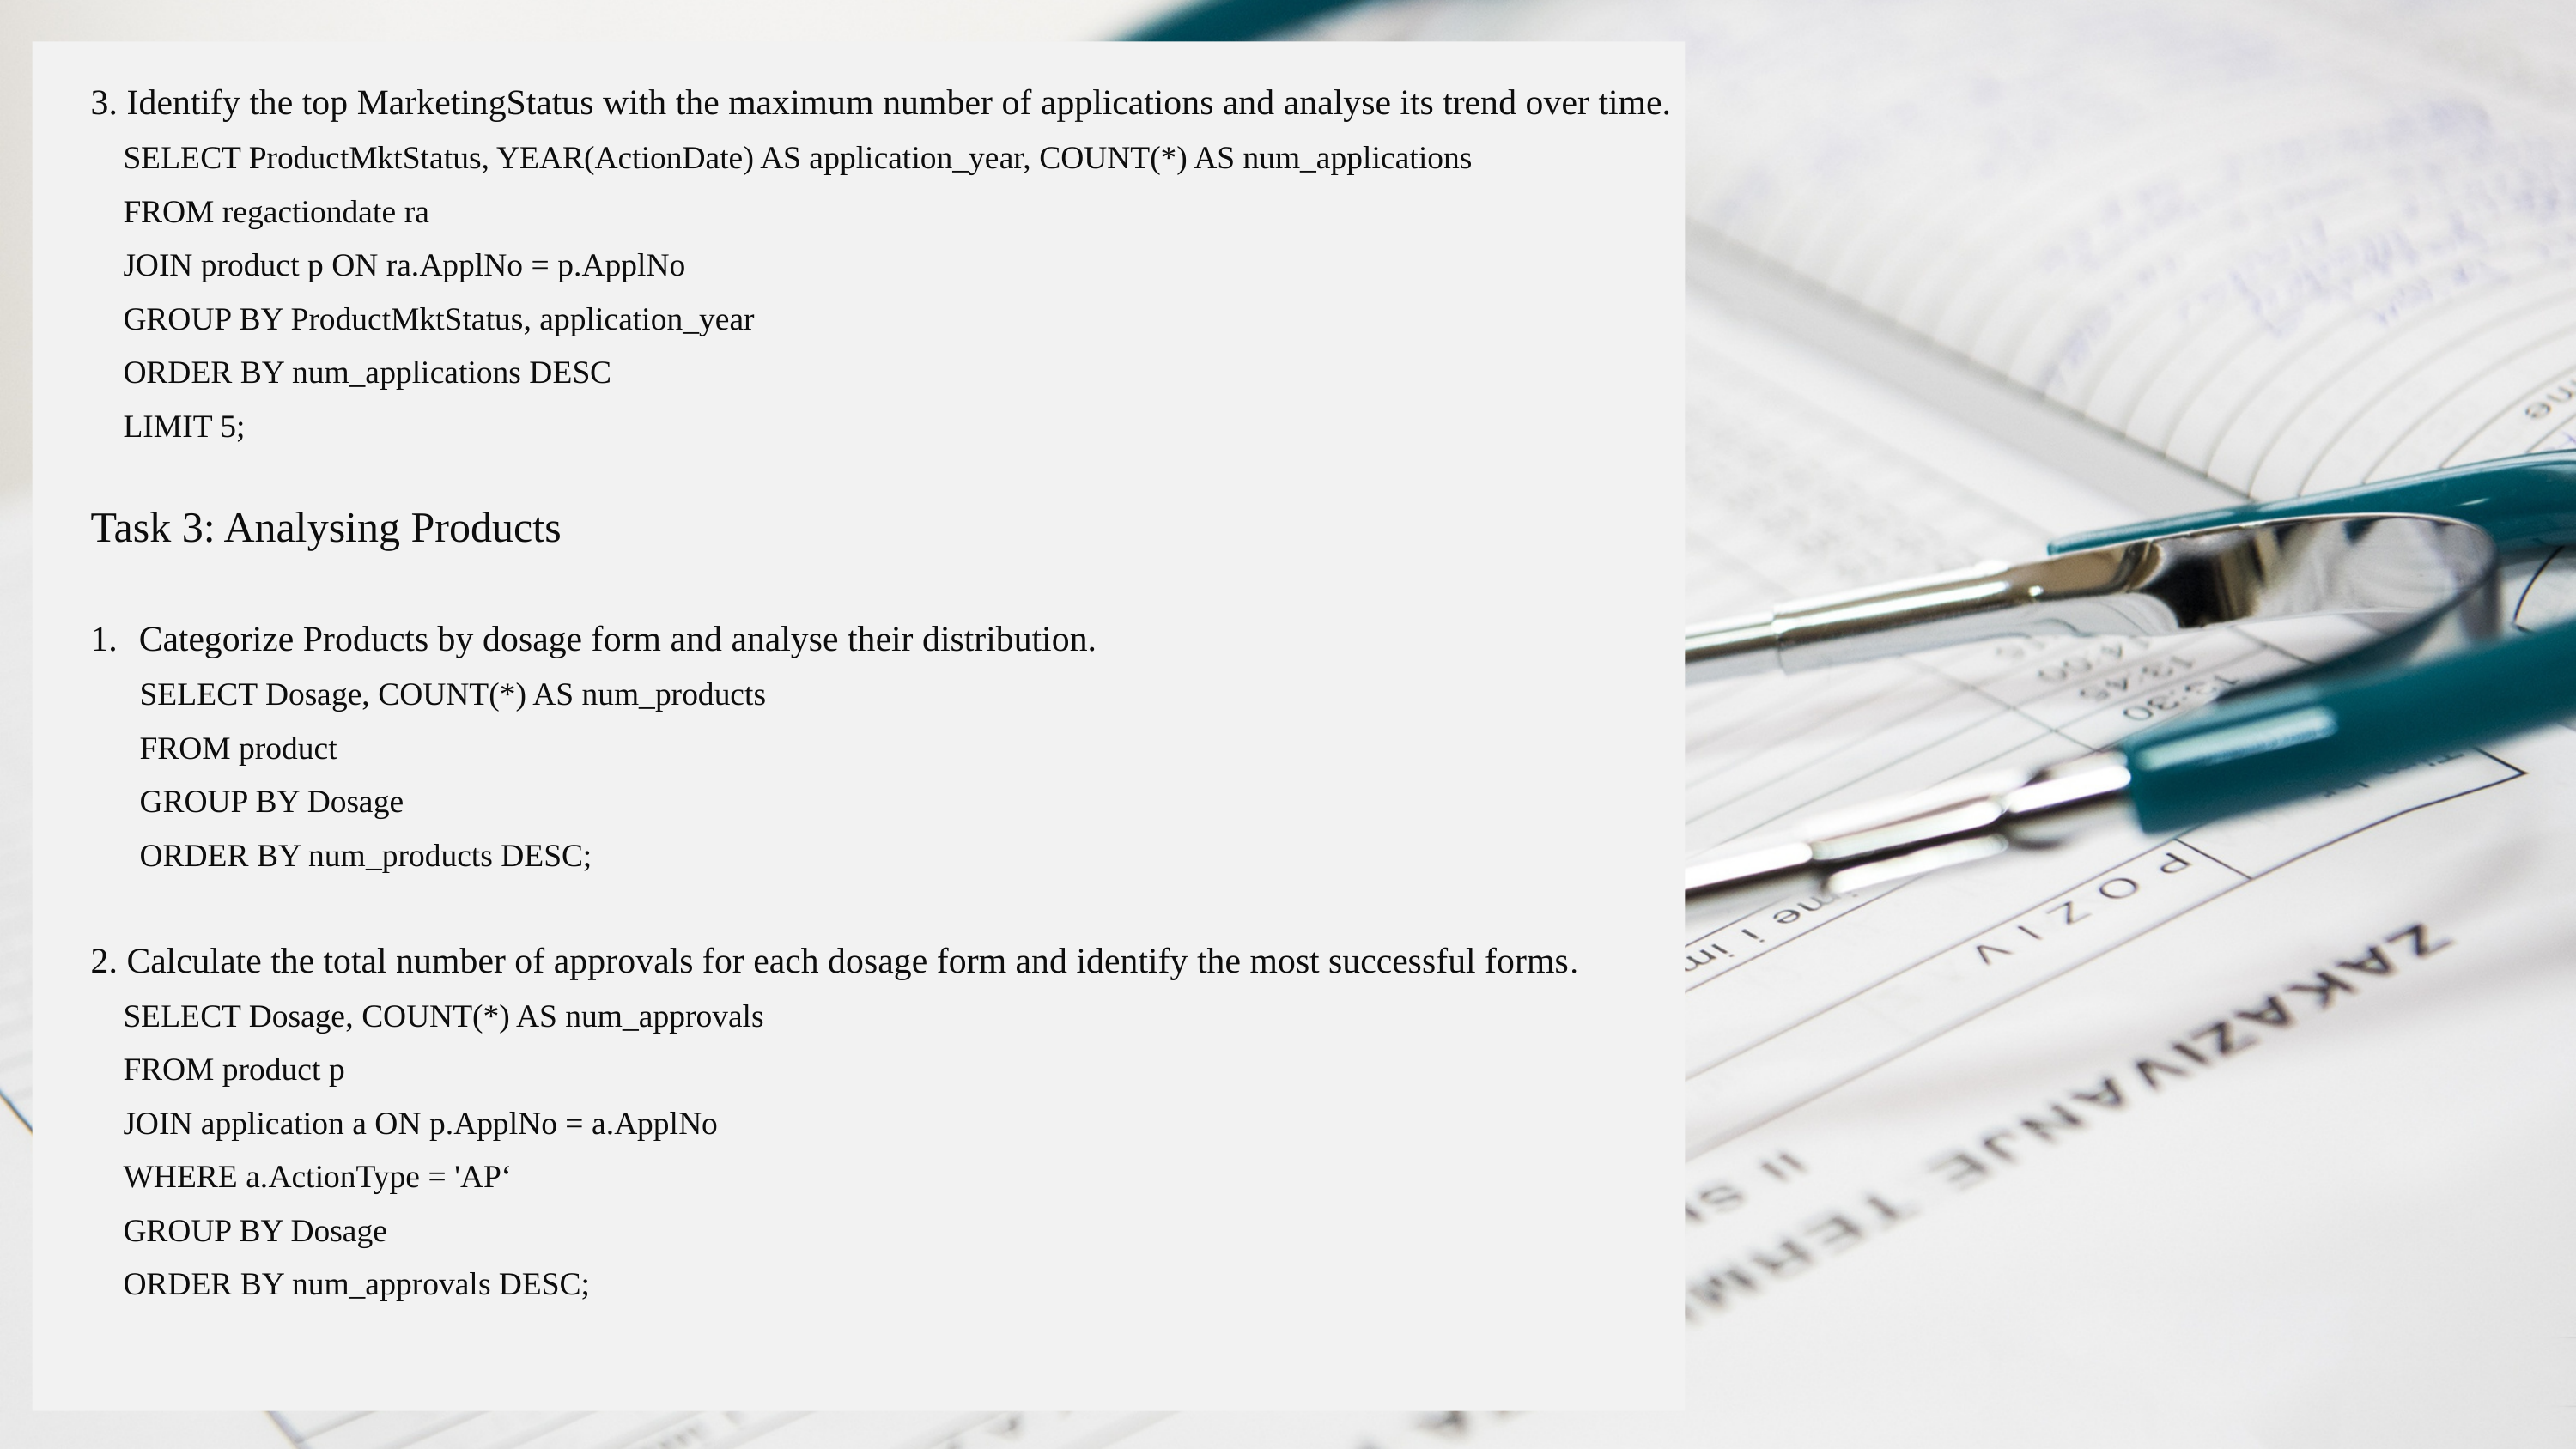

3. Identify the top MarketingStatus with the maximum number of applications and analyse its trend over time.
    SELECT ProductMktStatus, YEAR(ActionDate) AS application_year, COUNT(*) AS num_applications
    FROM regactiondate ra
    JOIN product p ON ra.ApplNo = p.ApplNo
    GROUP BY ProductMktStatus, application_year
    ORDER BY num_applications DESC
    LIMIT 5;

Task 3: Analysing Products

Categorize Products by dosage form and analyse their distribution.
      SELECT Dosage, COUNT(*) AS num_products
      FROM product
      GROUP BY Dosage
      ORDER BY num_products DESC;

2. Calculate the total number of approvals for each dosage form and identify the most successful forms.
    SELECT Dosage, COUNT(*) AS num_approvals
    FROM product p
    JOIN application a ON p.ApplNo = a.ApplNo
    WHERE a.ActionType = 'AP‘
    GROUP BY Dosage
    ORDER BY num_approvals DESC;